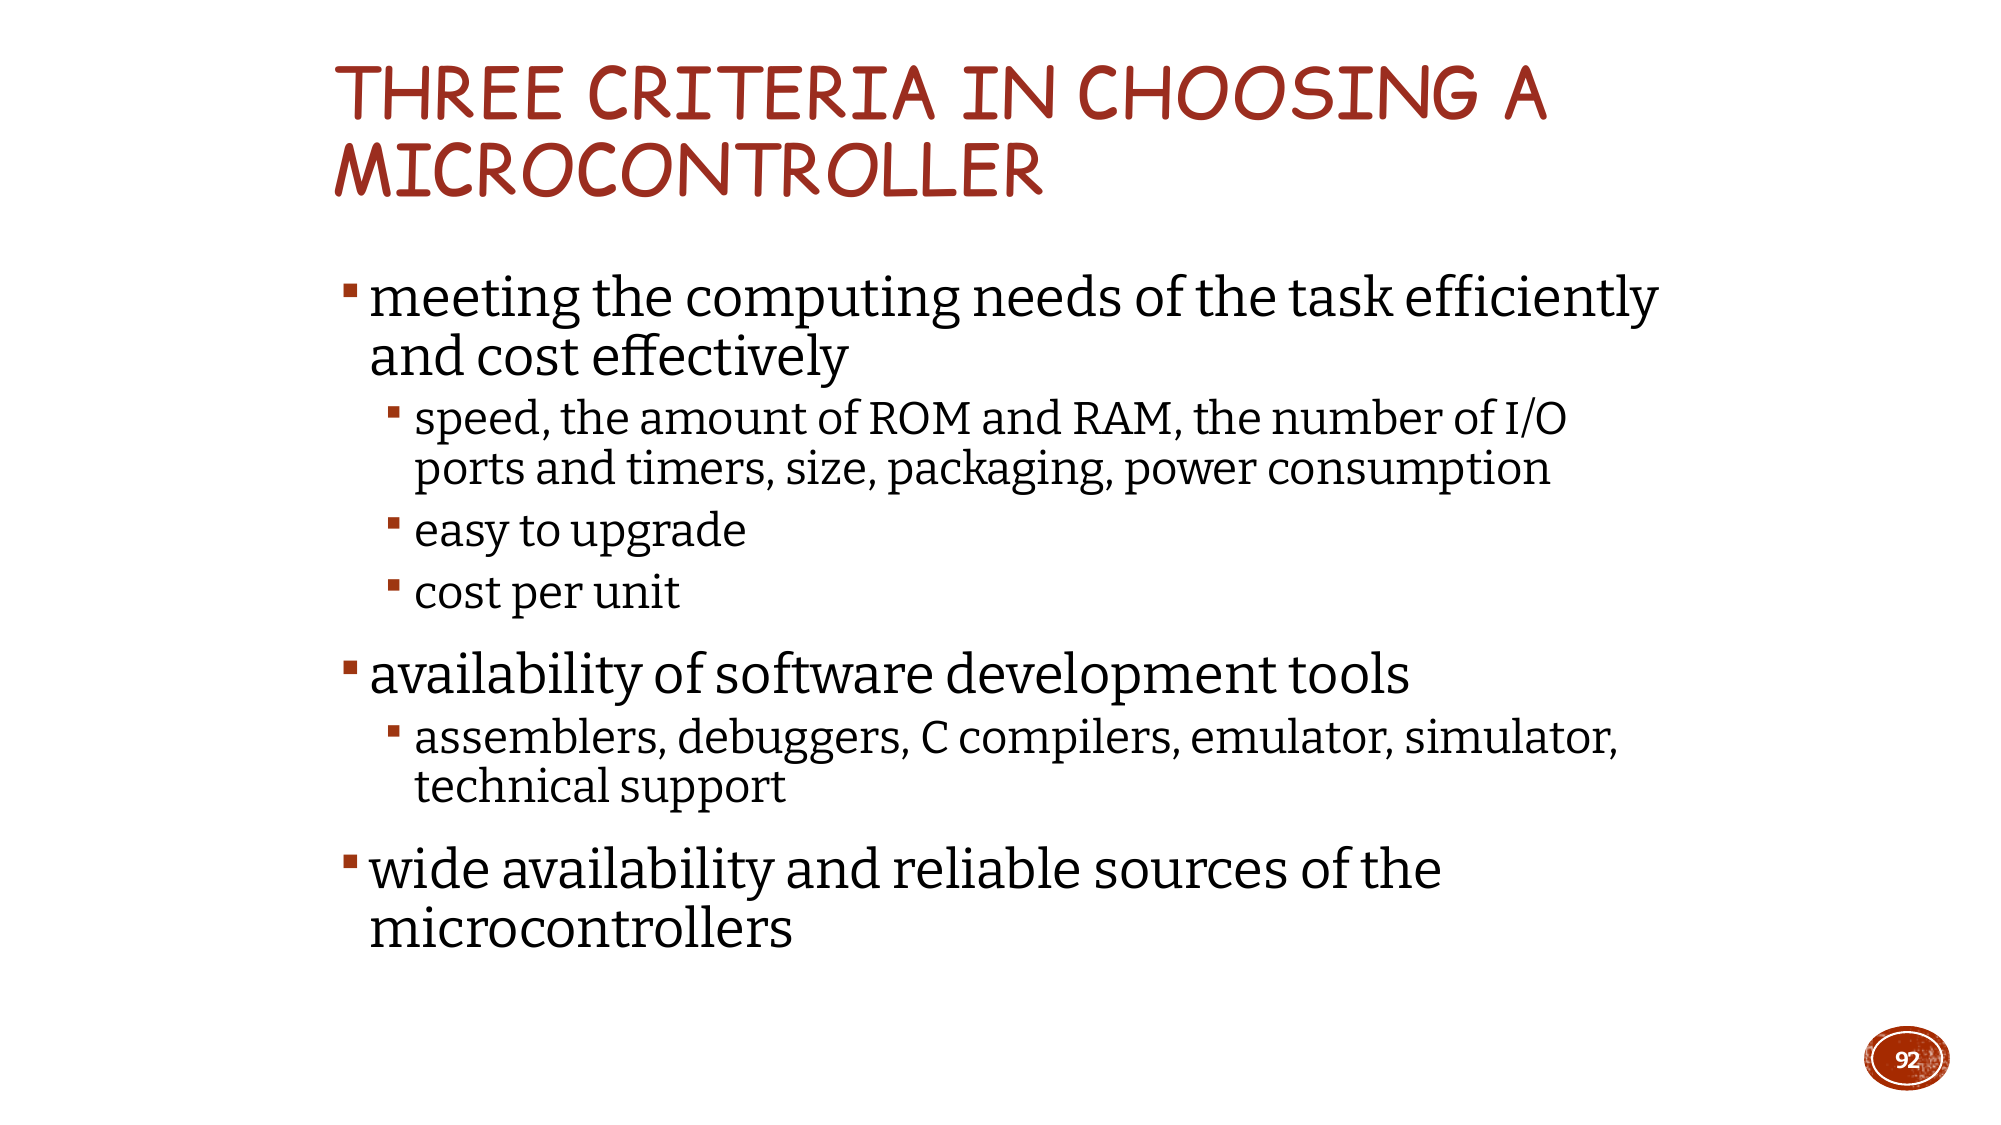

# Three criteria in Choosing a Microcontroller
meeting the computing needs of the task efficiently and cost effectively
speed, the amount of ROM and RAM, the number of I/O ports and timers, size, packaging, power consumption
easy to upgrade
cost per unit
availability of software development tools
assemblers, debuggers, C compilers, emulator, simulator, technical support
wide availability and reliable sources of the microcontrollers
92